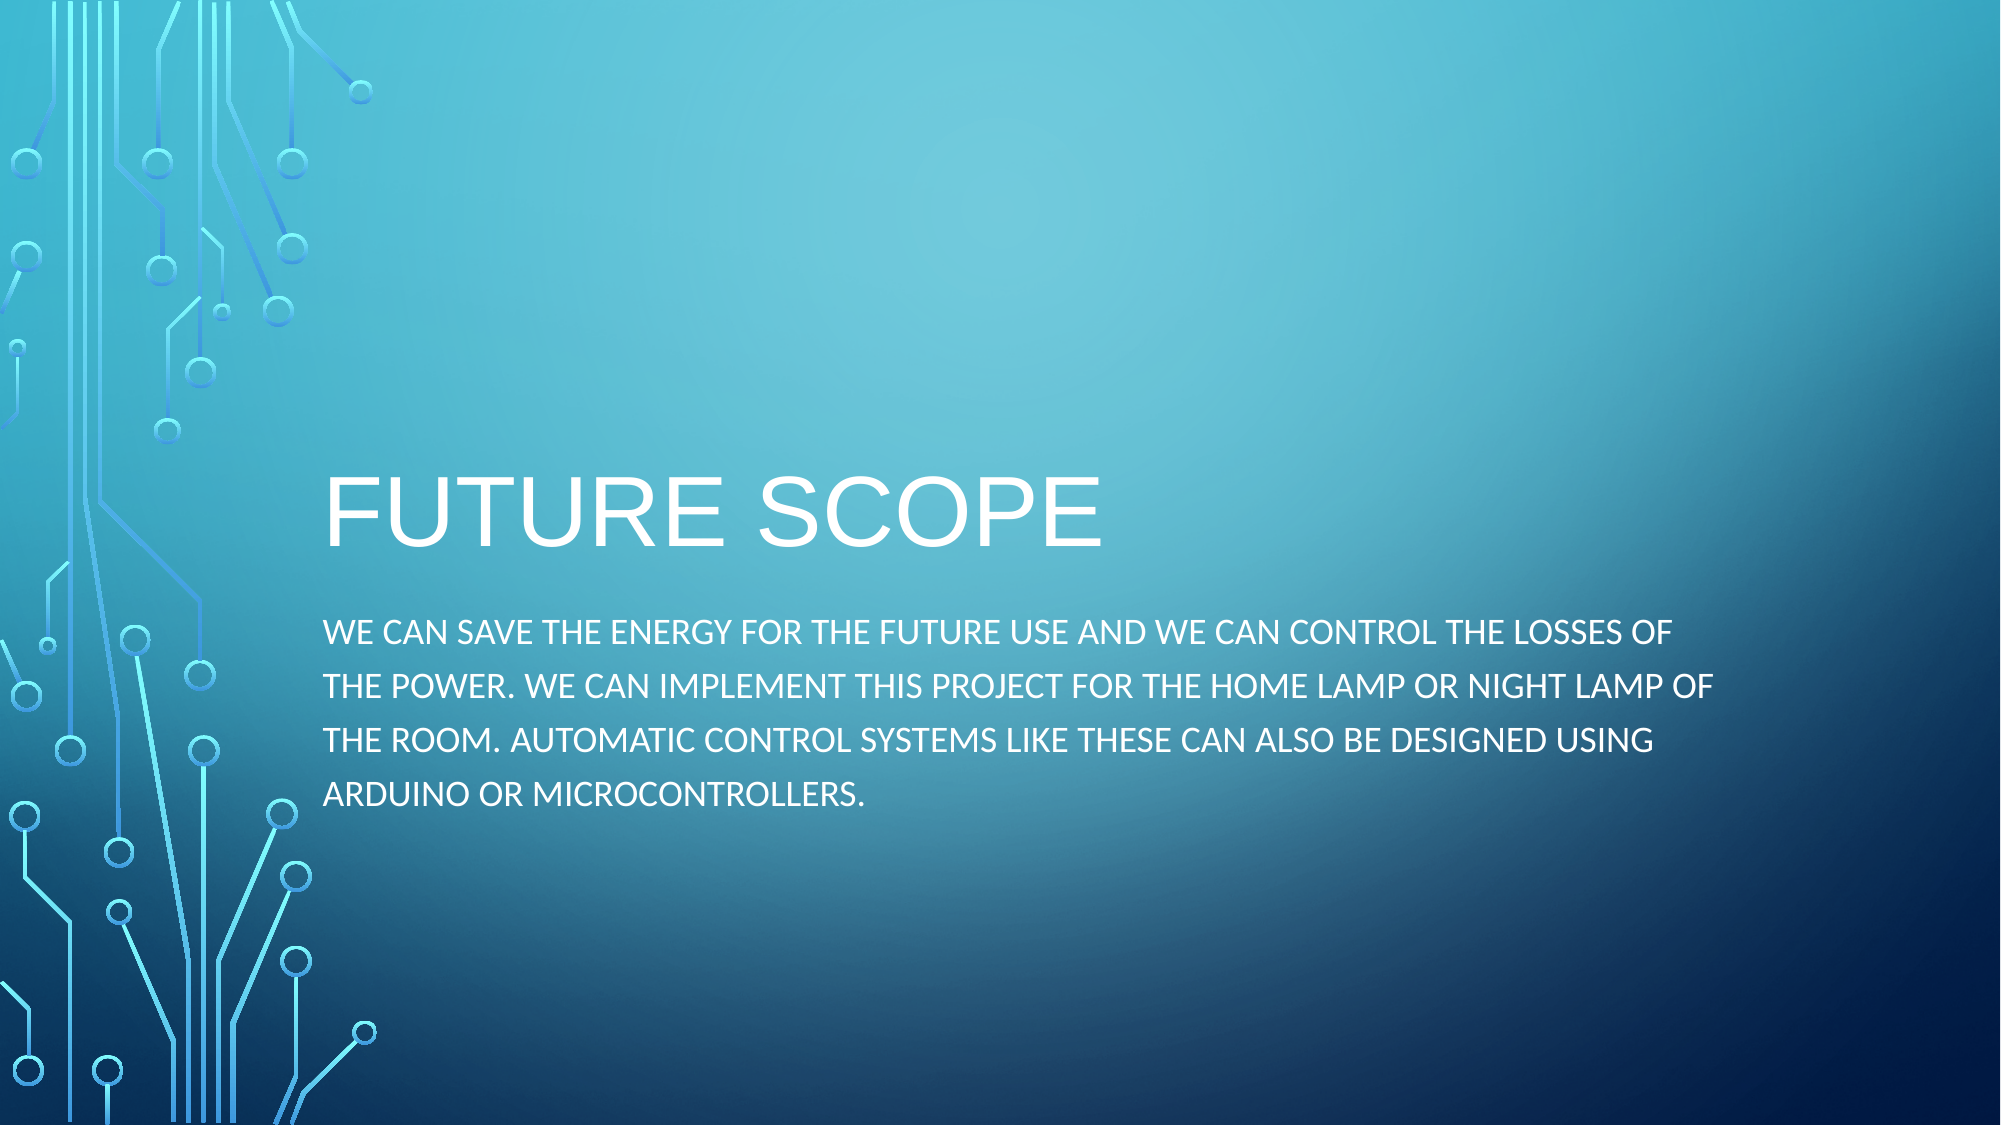

# Future scope
We can save the energy for the future use and we can control the losses of the power. We can implement this project for the home lamp or night lamp of the room. Automatic Control Systems like these can also be designed using Arduino or microcontrollers.